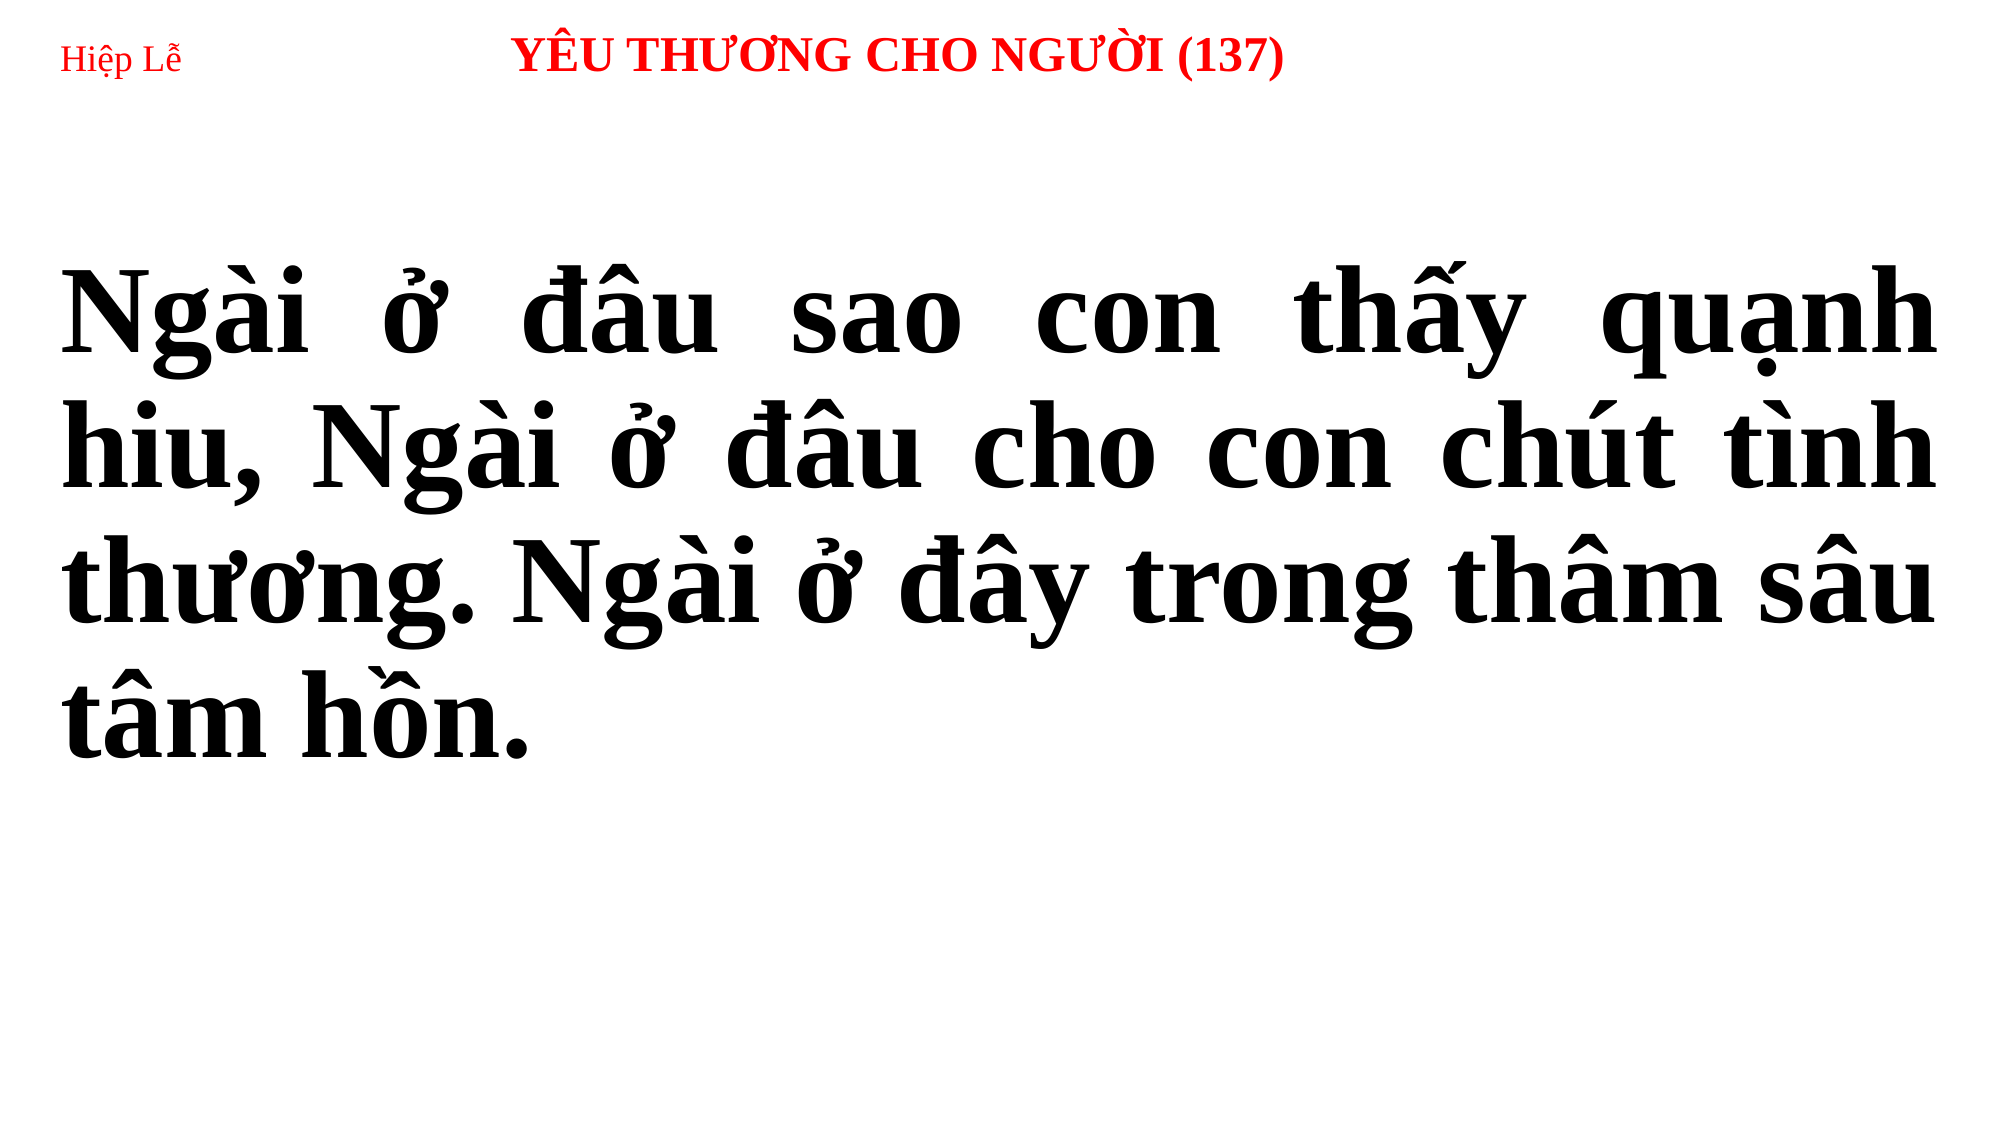

# Hiệp Lễ                    	YÊU THƯƠNG CHO NGƯỜI (137)
Ngài ở đâu sao con thấy quạnh hiu, Ngài ở đâu cho con chút tình thương. Ngài ở đây trong thâm sâu tâm hồn.